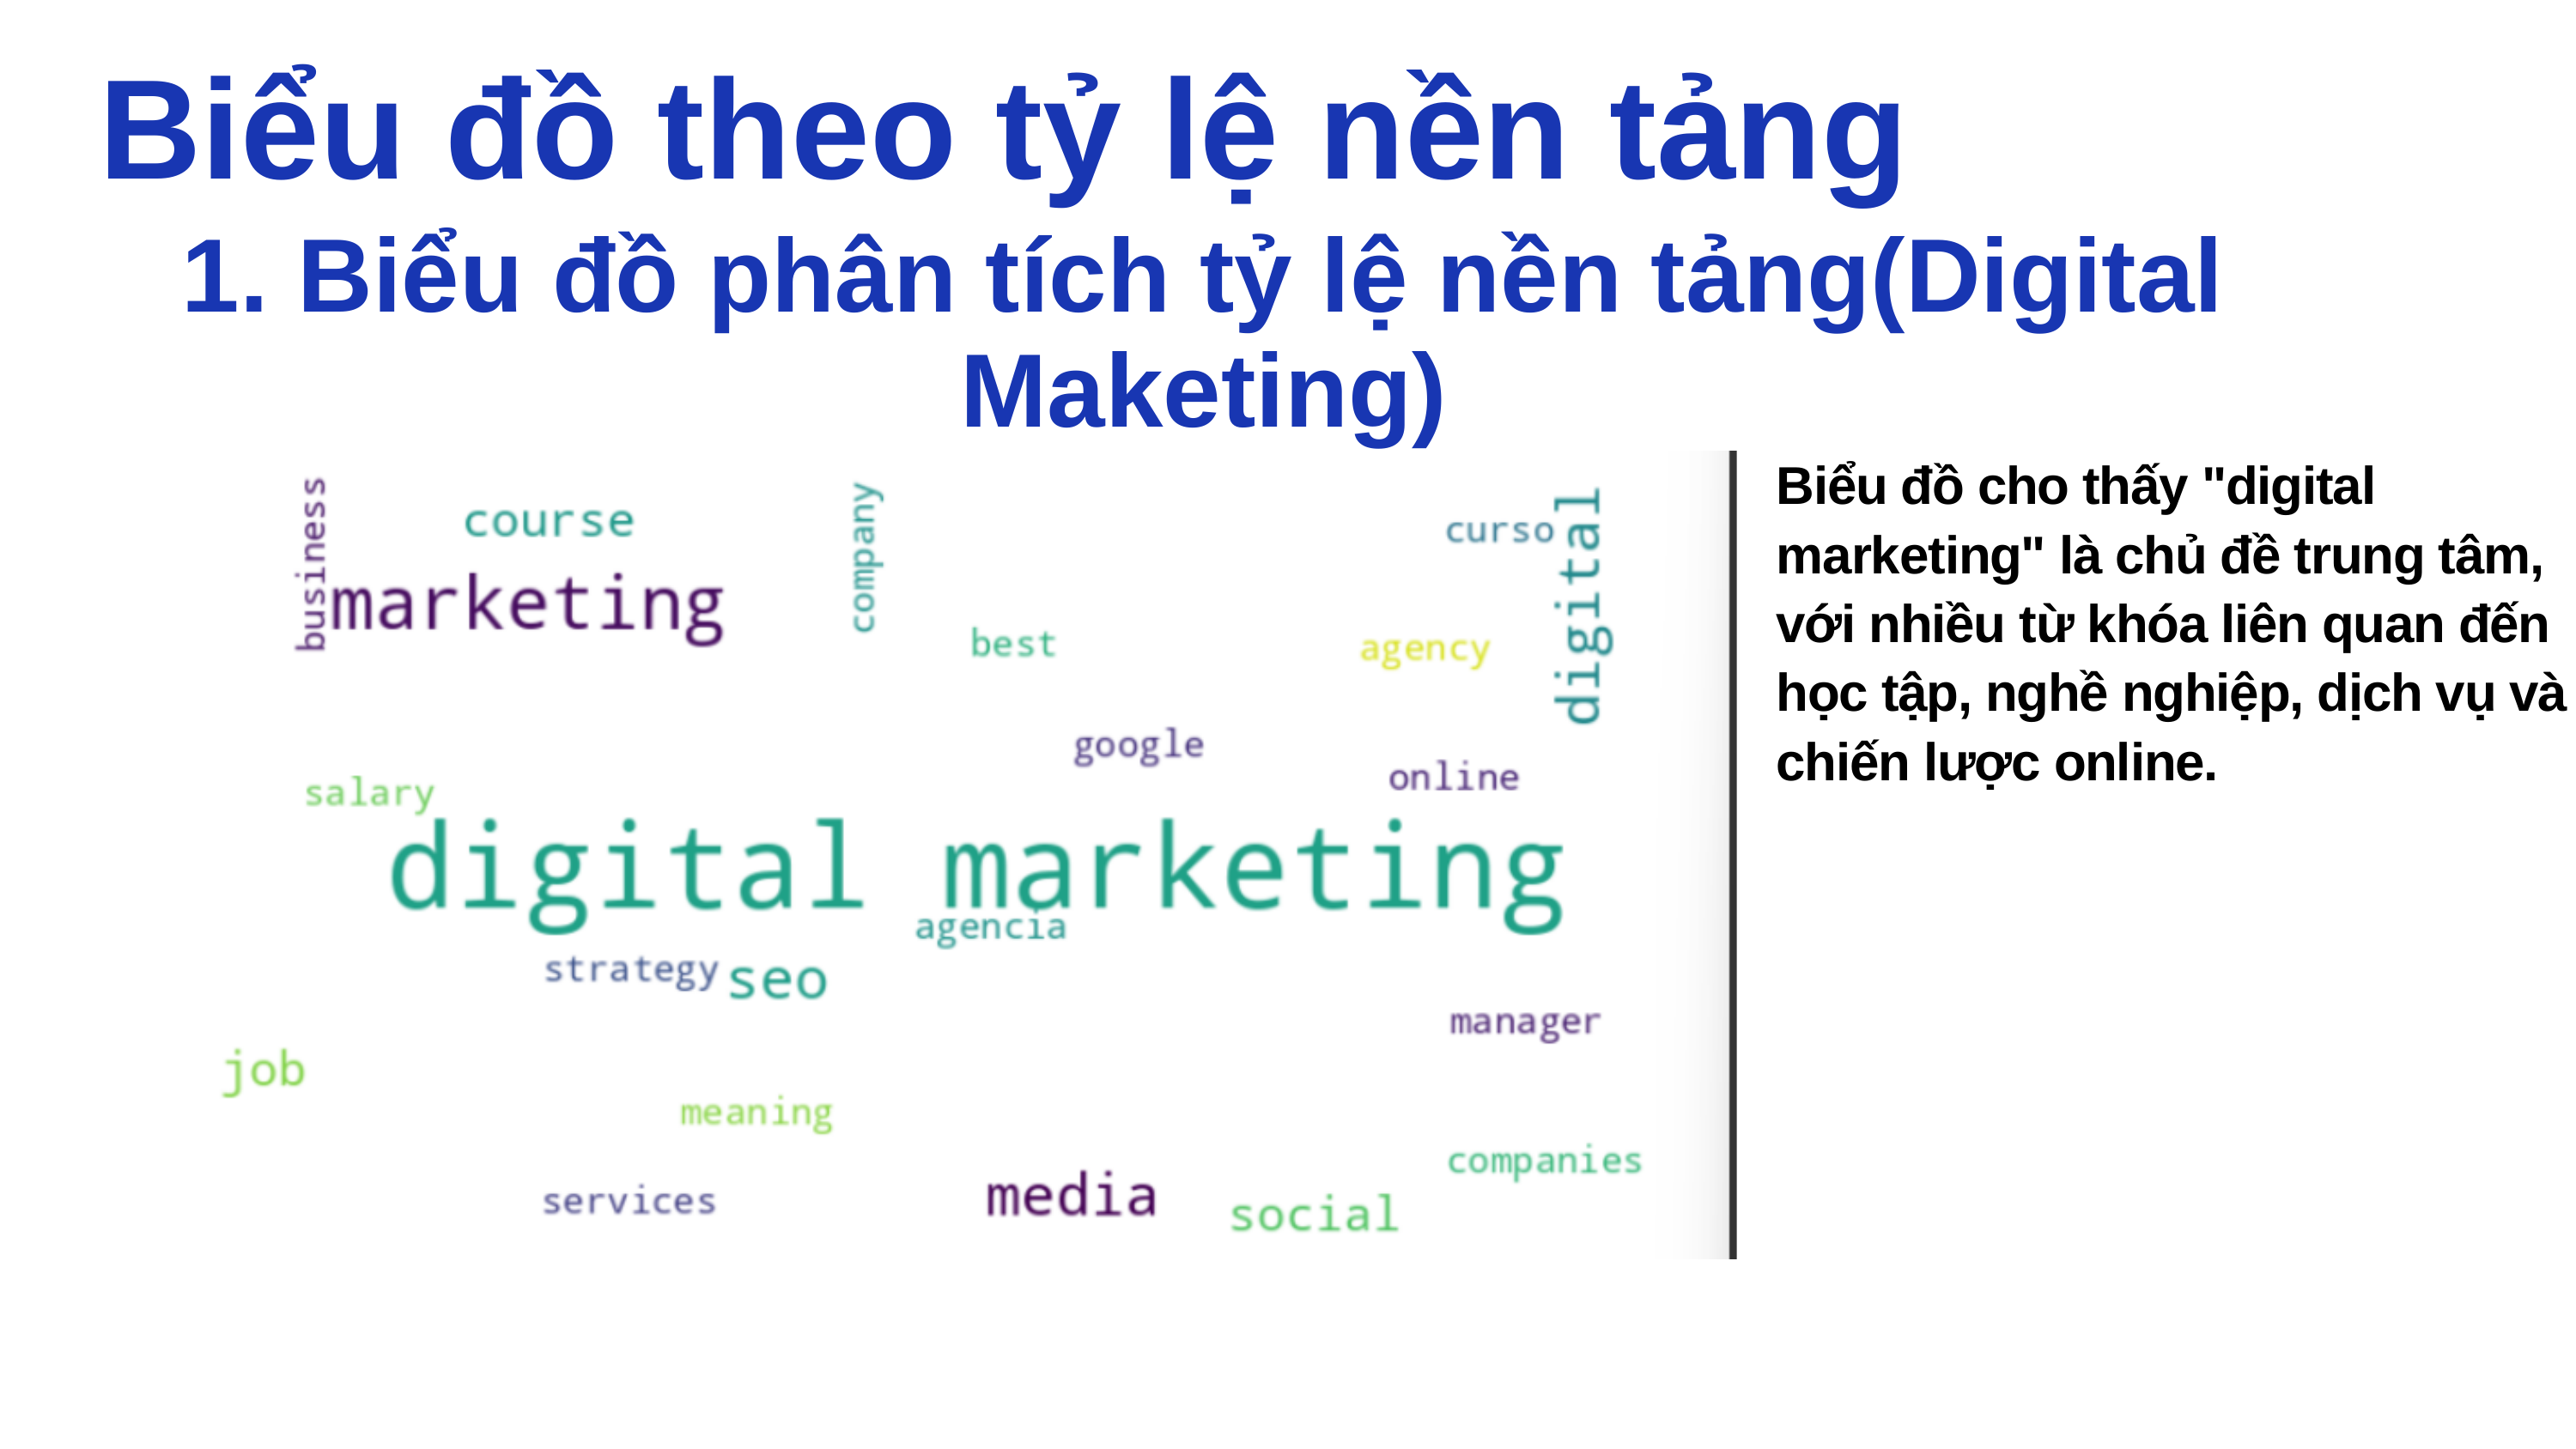

Biểu đồ theo tỷ lệ nền tảng
1. Biểu đồ phân tích tỷ lệ nền tảng(Digital Maketing)
Biểu đồ cho thấy "digital marketing" là chủ đề trung tâm, với nhiều từ khóa liên quan đến học tập, nghề nghiệp, dịch vụ và chiến lược online.